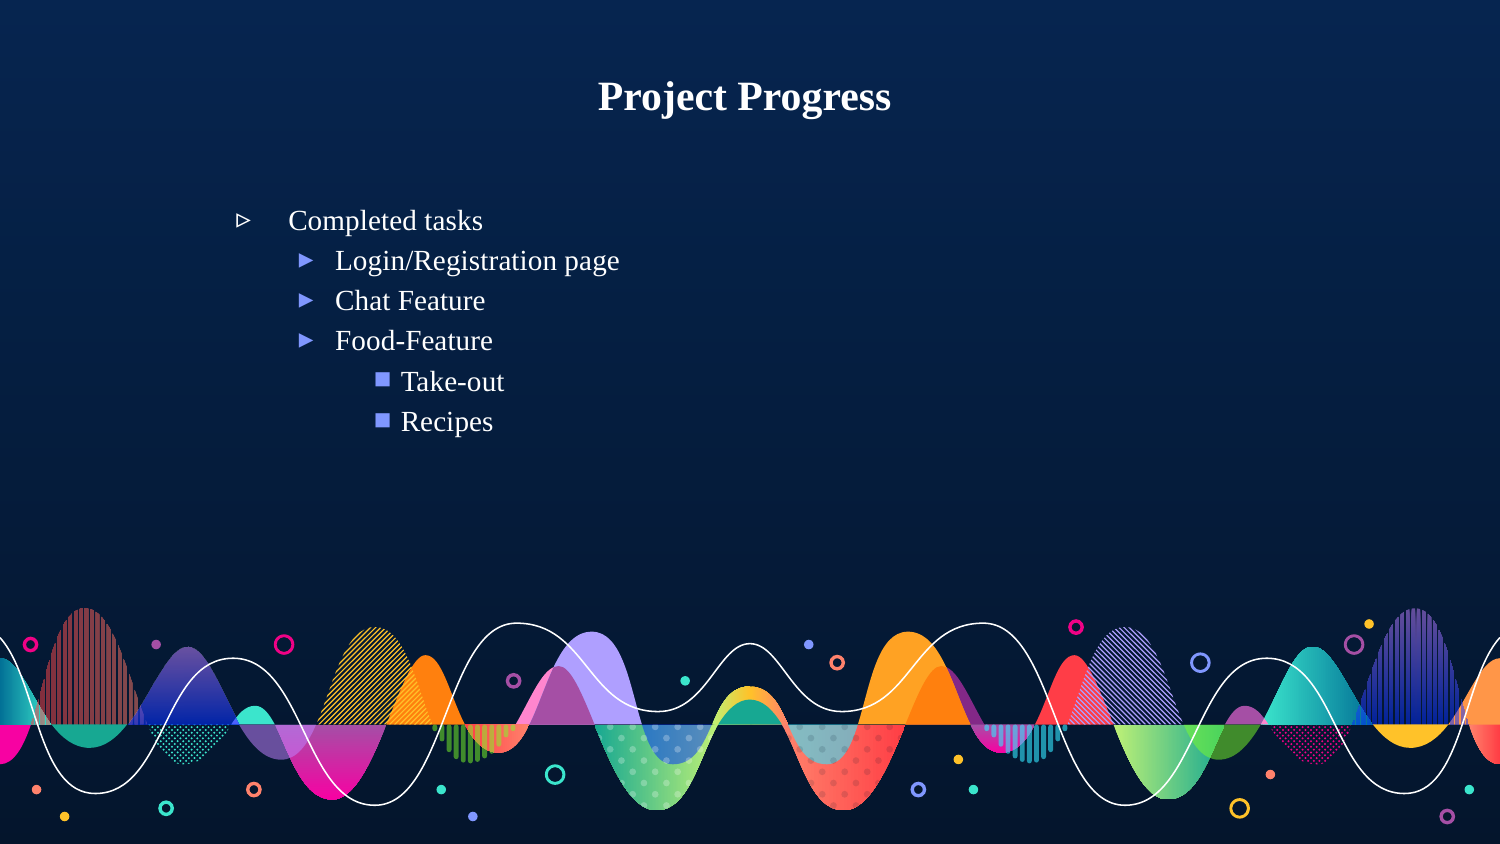

Project Progress
Completed tasks
Login/Registration page
Chat Feature
Food-Feature
Take-out
Recipes